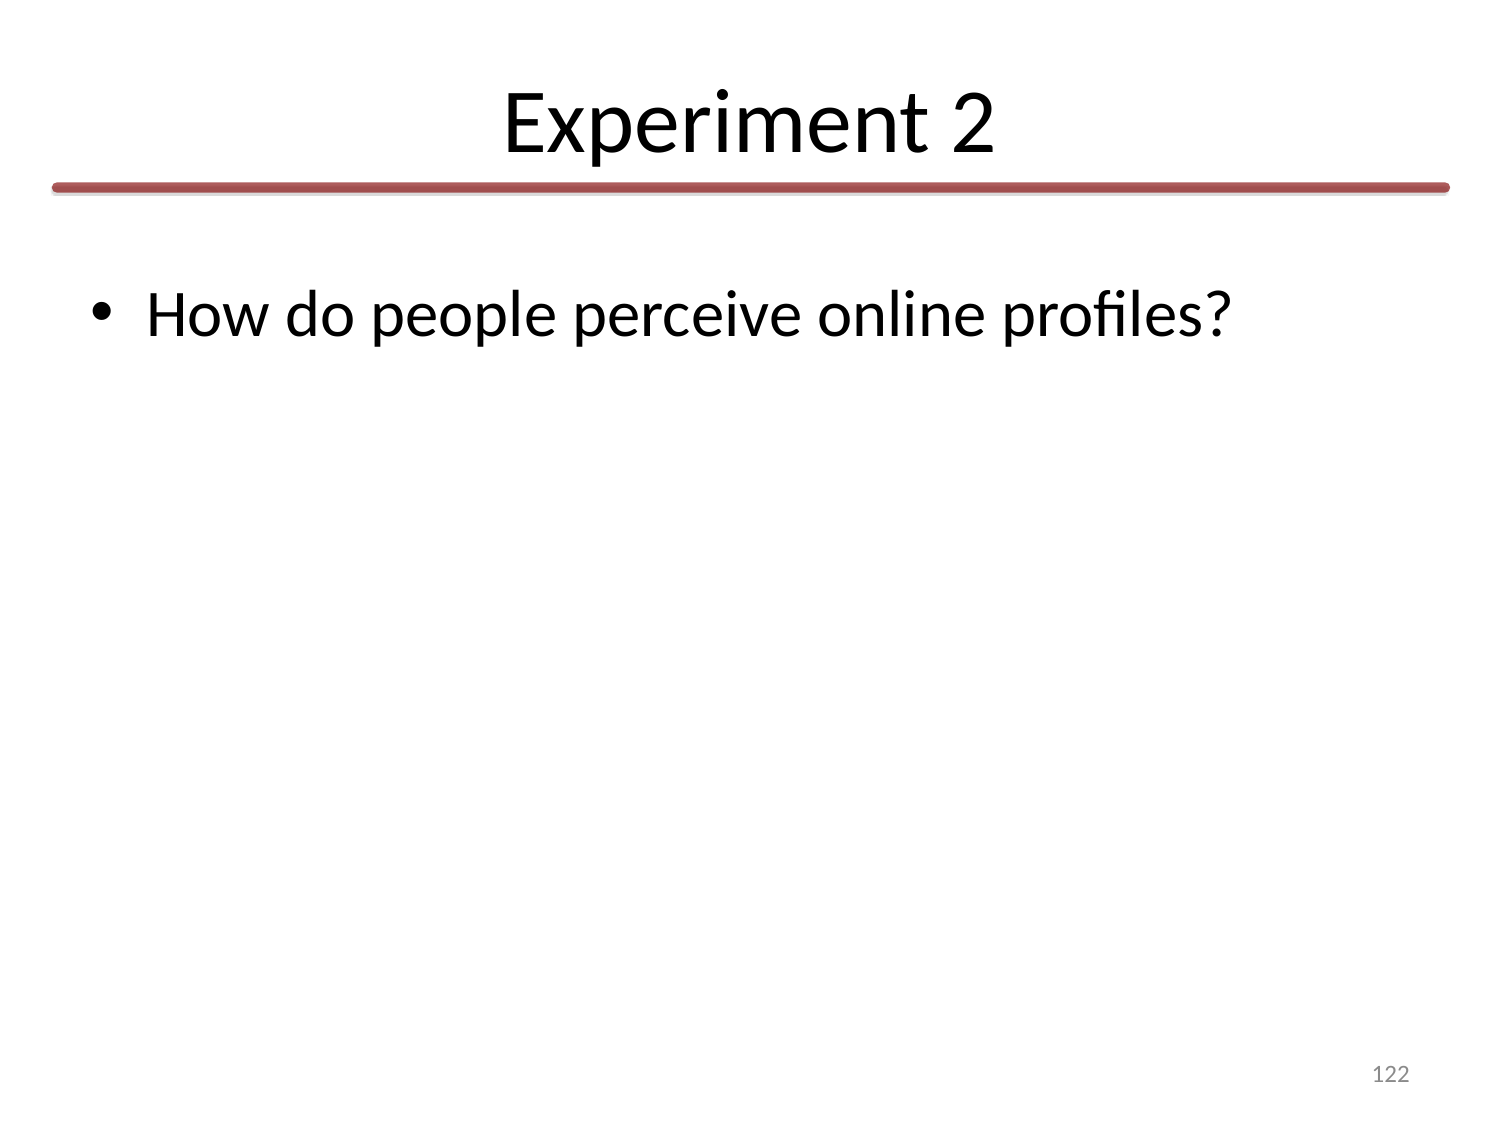

# Experiment 2
How do people perceive online profiles?
122